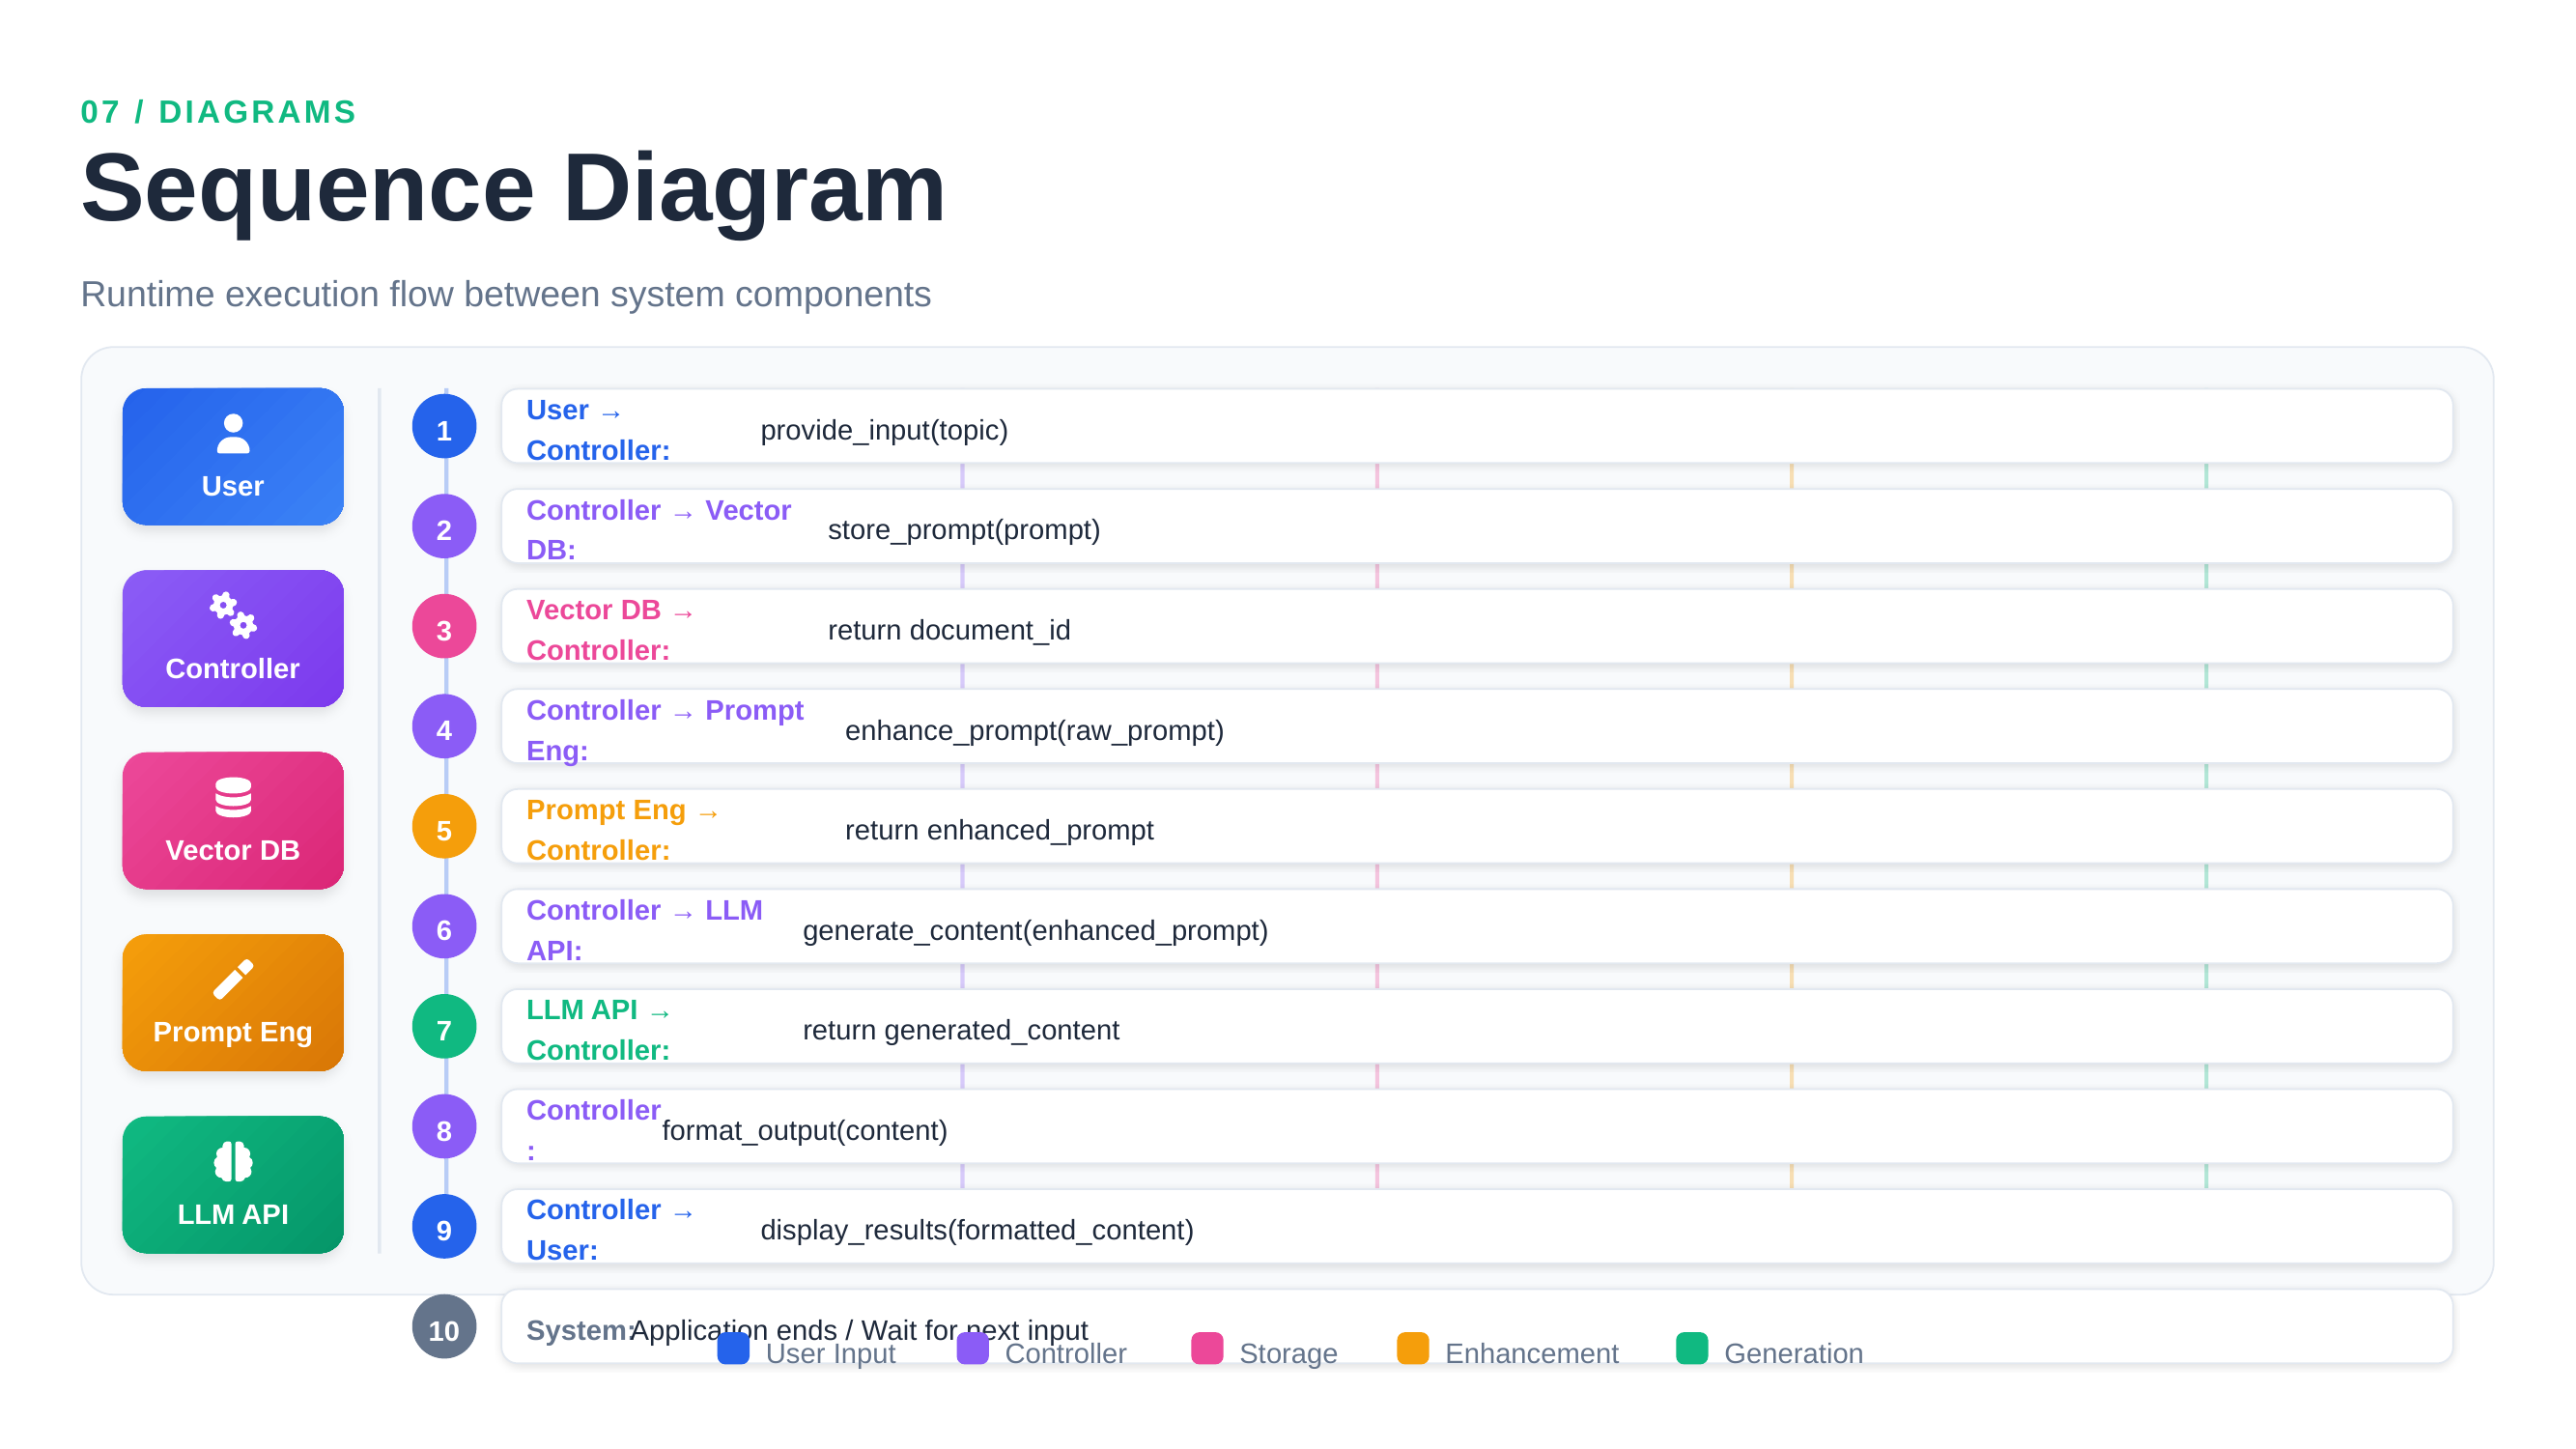

07 / DIAGRAMS
Sequence Diagram
Runtime execution flow between system components

1

User → Controller:
provide_input(topic)

User

2

Controller → Vector DB:
store_prompt(prompt)

3

Vector DB → Controller:
return document_id
Controller

4

Controller → Prompt Eng:
enhance_prompt(raw_prompt)

5

Prompt Eng → Controller:
return enhanced_prompt
Vector DB

6

Controller → LLM API:
generate_content(enhanced_prompt)

7

Prompt Eng
LLM API → Controller:
return generated_content

8

Controller:
format_output(content)

LLM API
9

Controller → User:
display_results(formatted_content)

10

System:
Application ends / Wait for next input
User Input
Controller
Storage
Enhancement
Generation